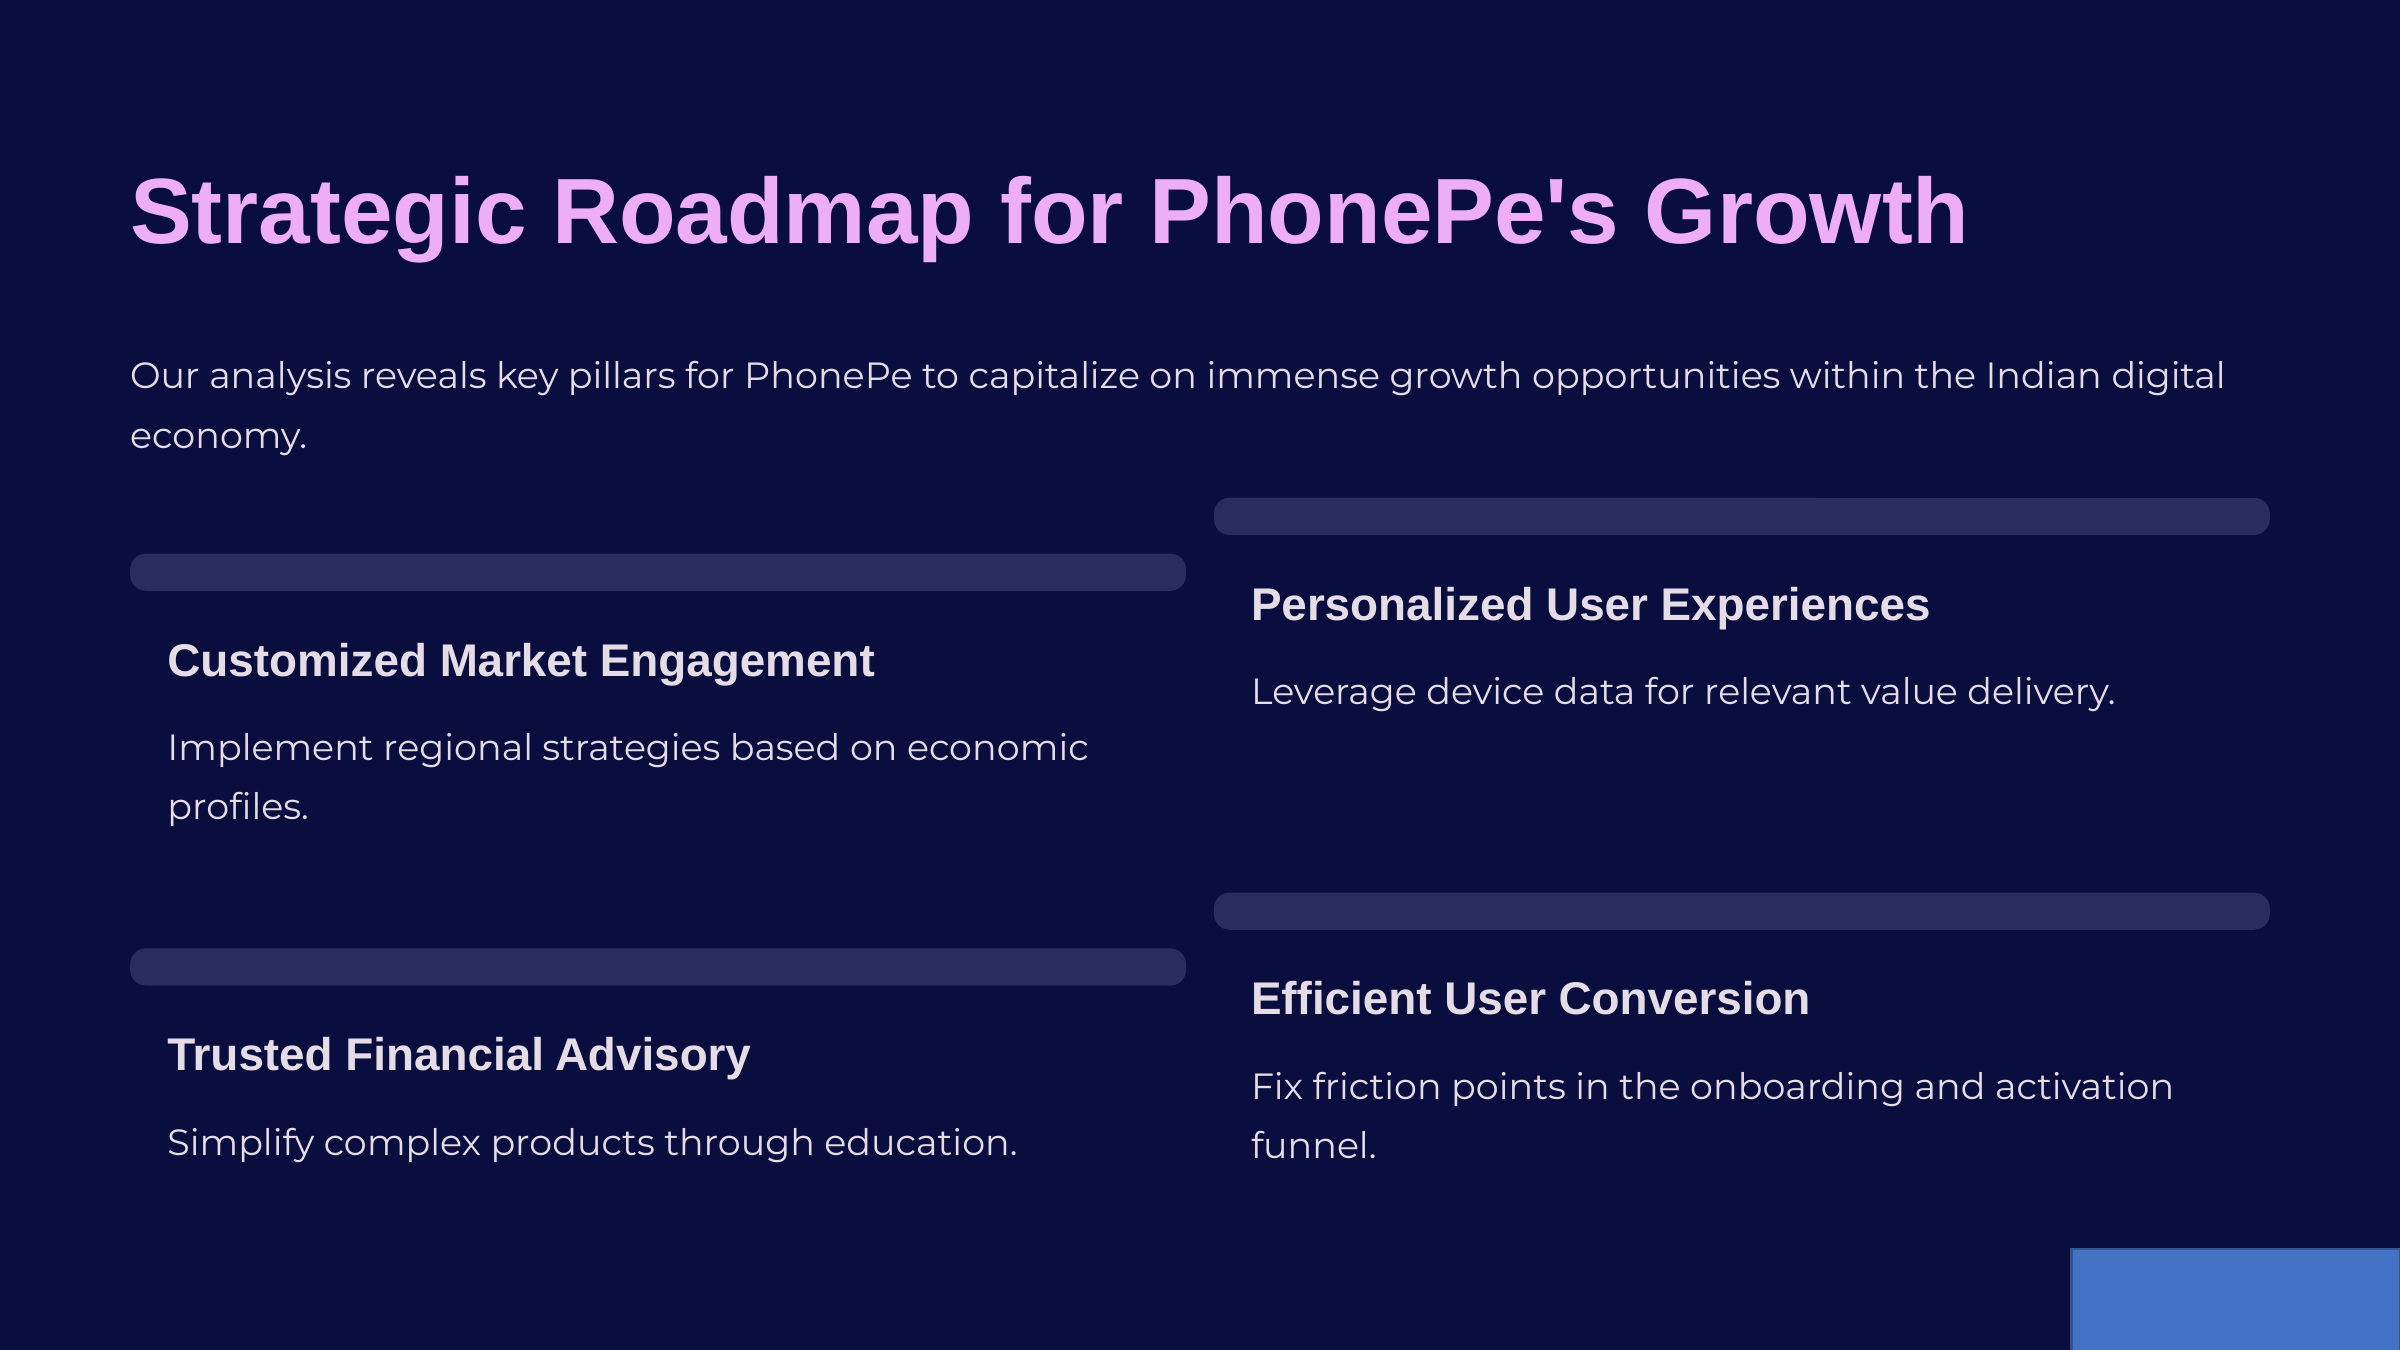

Strategic Roadmap for PhonePe's Growth
Our analysis reveals key pillars for PhonePe to capitalize on immense growth opportunities within the Indian digital economy.

Personalized User Experiences
Customized Market Engagement
Leverage device data for relevant value delivery.
Implement regional strategies based on economic profiles.

Efficient User Conversion
Trusted Financial Advisory
Fix friction points in the onboarding and activation funnel.
Simplify complex products through education.